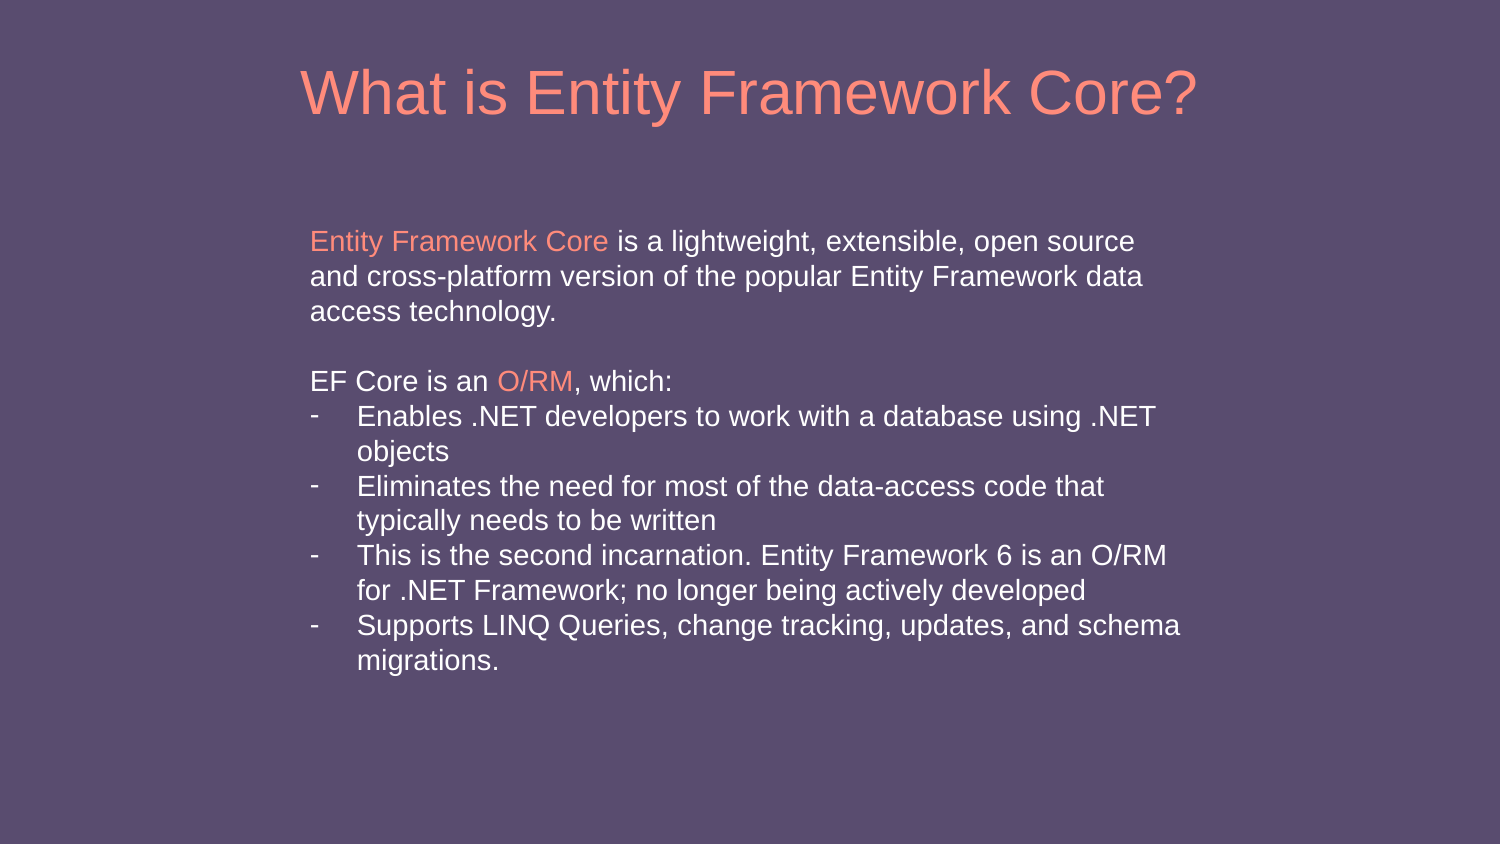

# What is Entity Framework Core?
Entity Framework Core is a lightweight, extensible, open source and cross-platform version of the popular Entity Framework data access technology.

EF Core is an O/RM, which:
Enables .NET developers to work with a database using .NET objects
Eliminates the need for most of the data-access code that typically needs to be written
This is the second incarnation. Entity Framework 6 is an O/RM for .NET Framework; no longer being actively developed
Supports LINQ Queries, change tracking, updates, and schema migrations.